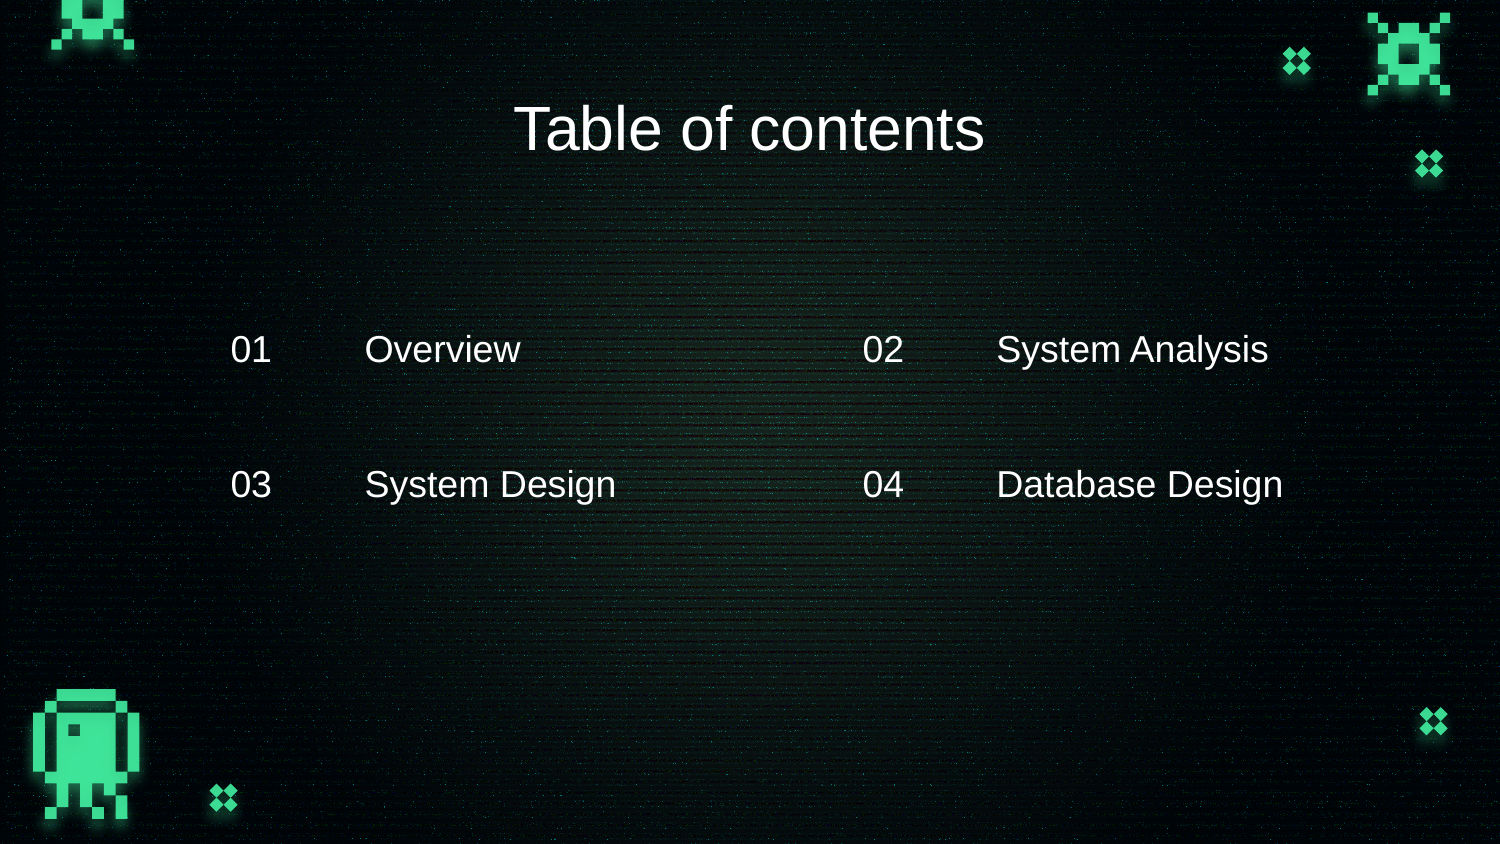

# Table of contents
01
Overview
02
System Analysis
Database Design
03
System Design

04